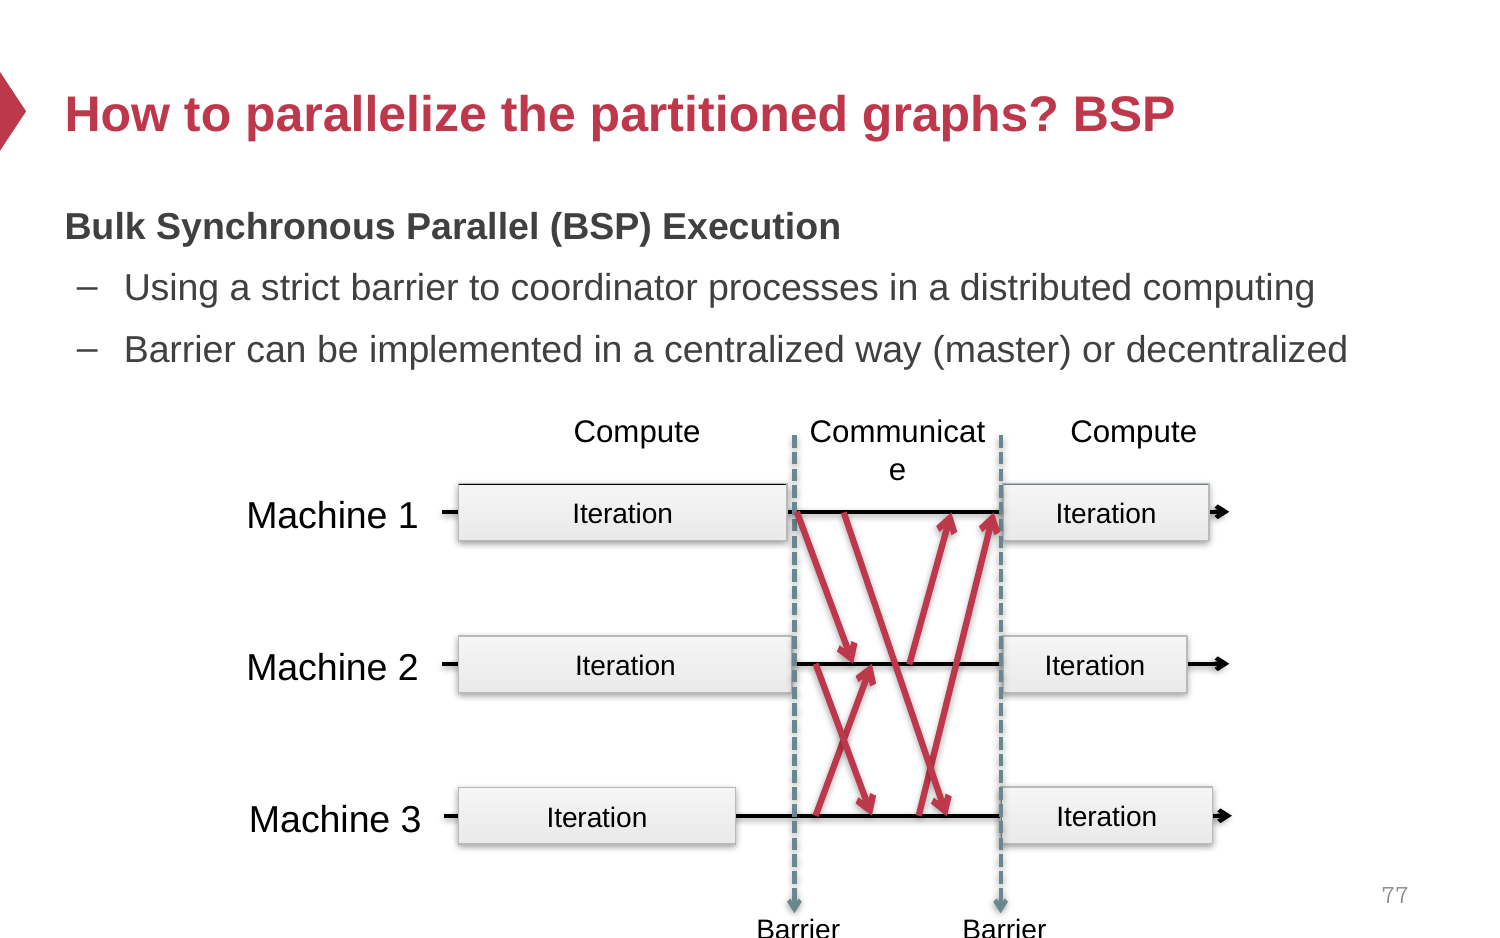

# How to parallelize the partitioned graphs? BSP
Bulk Synchronous Parallel (BSP) Execution
Using a strict barrier to coordinator processes in a distributed computing
Barrier can be implemented in a centralized way (master) or decentralized

Compute
Communicate
Compute
Barrier
Barrier
Machine 1
Machine 2
Machine 3
Iteration
Iteration
Iteration
Iteration
Iteration
Iteration
77